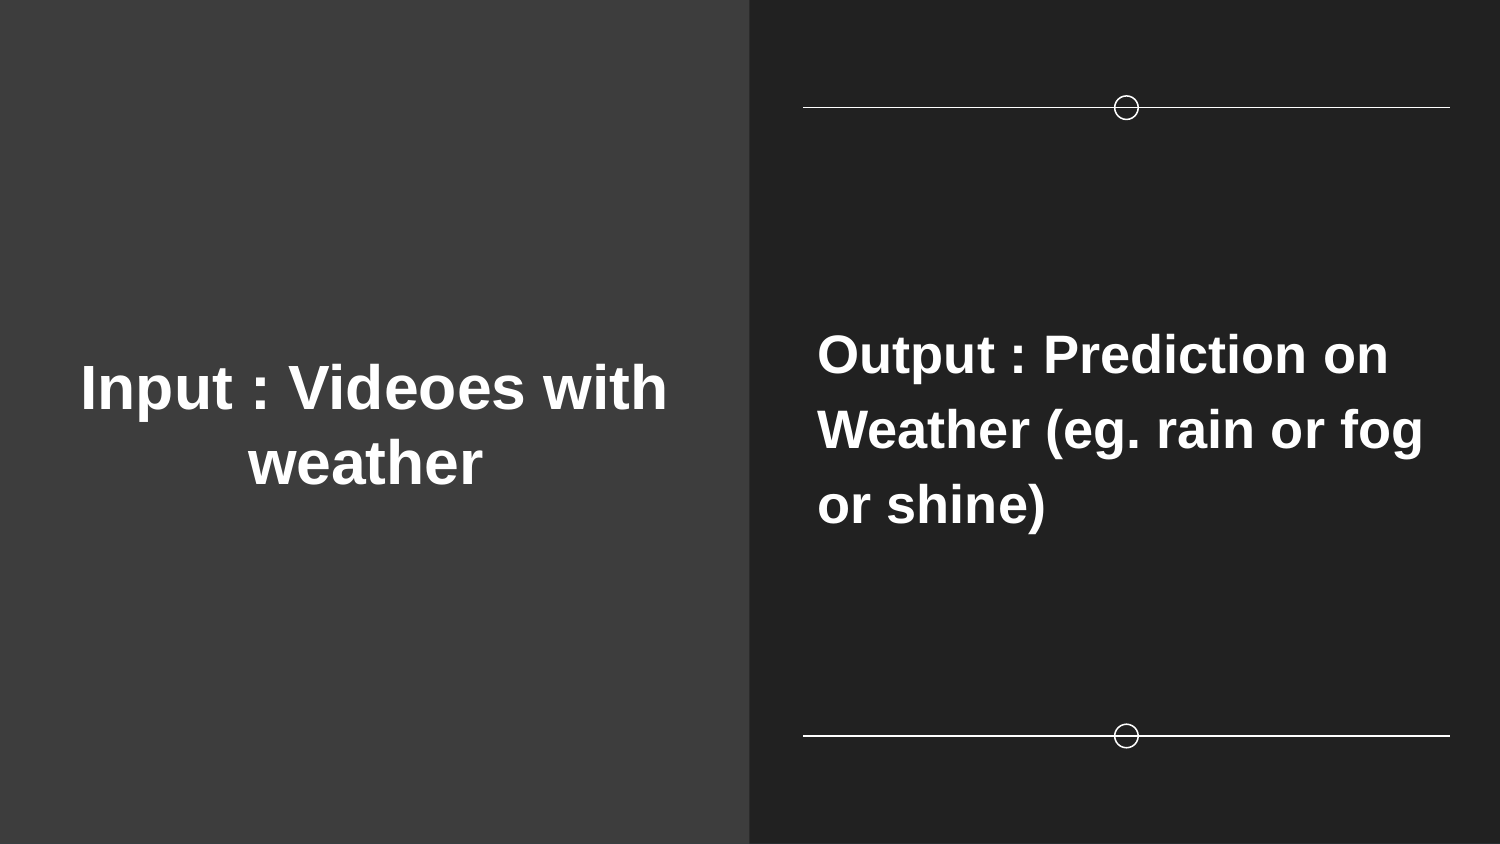

# Input : Videoes with weather
Output : Prediction on Weather (eg. rain or fog or shine)